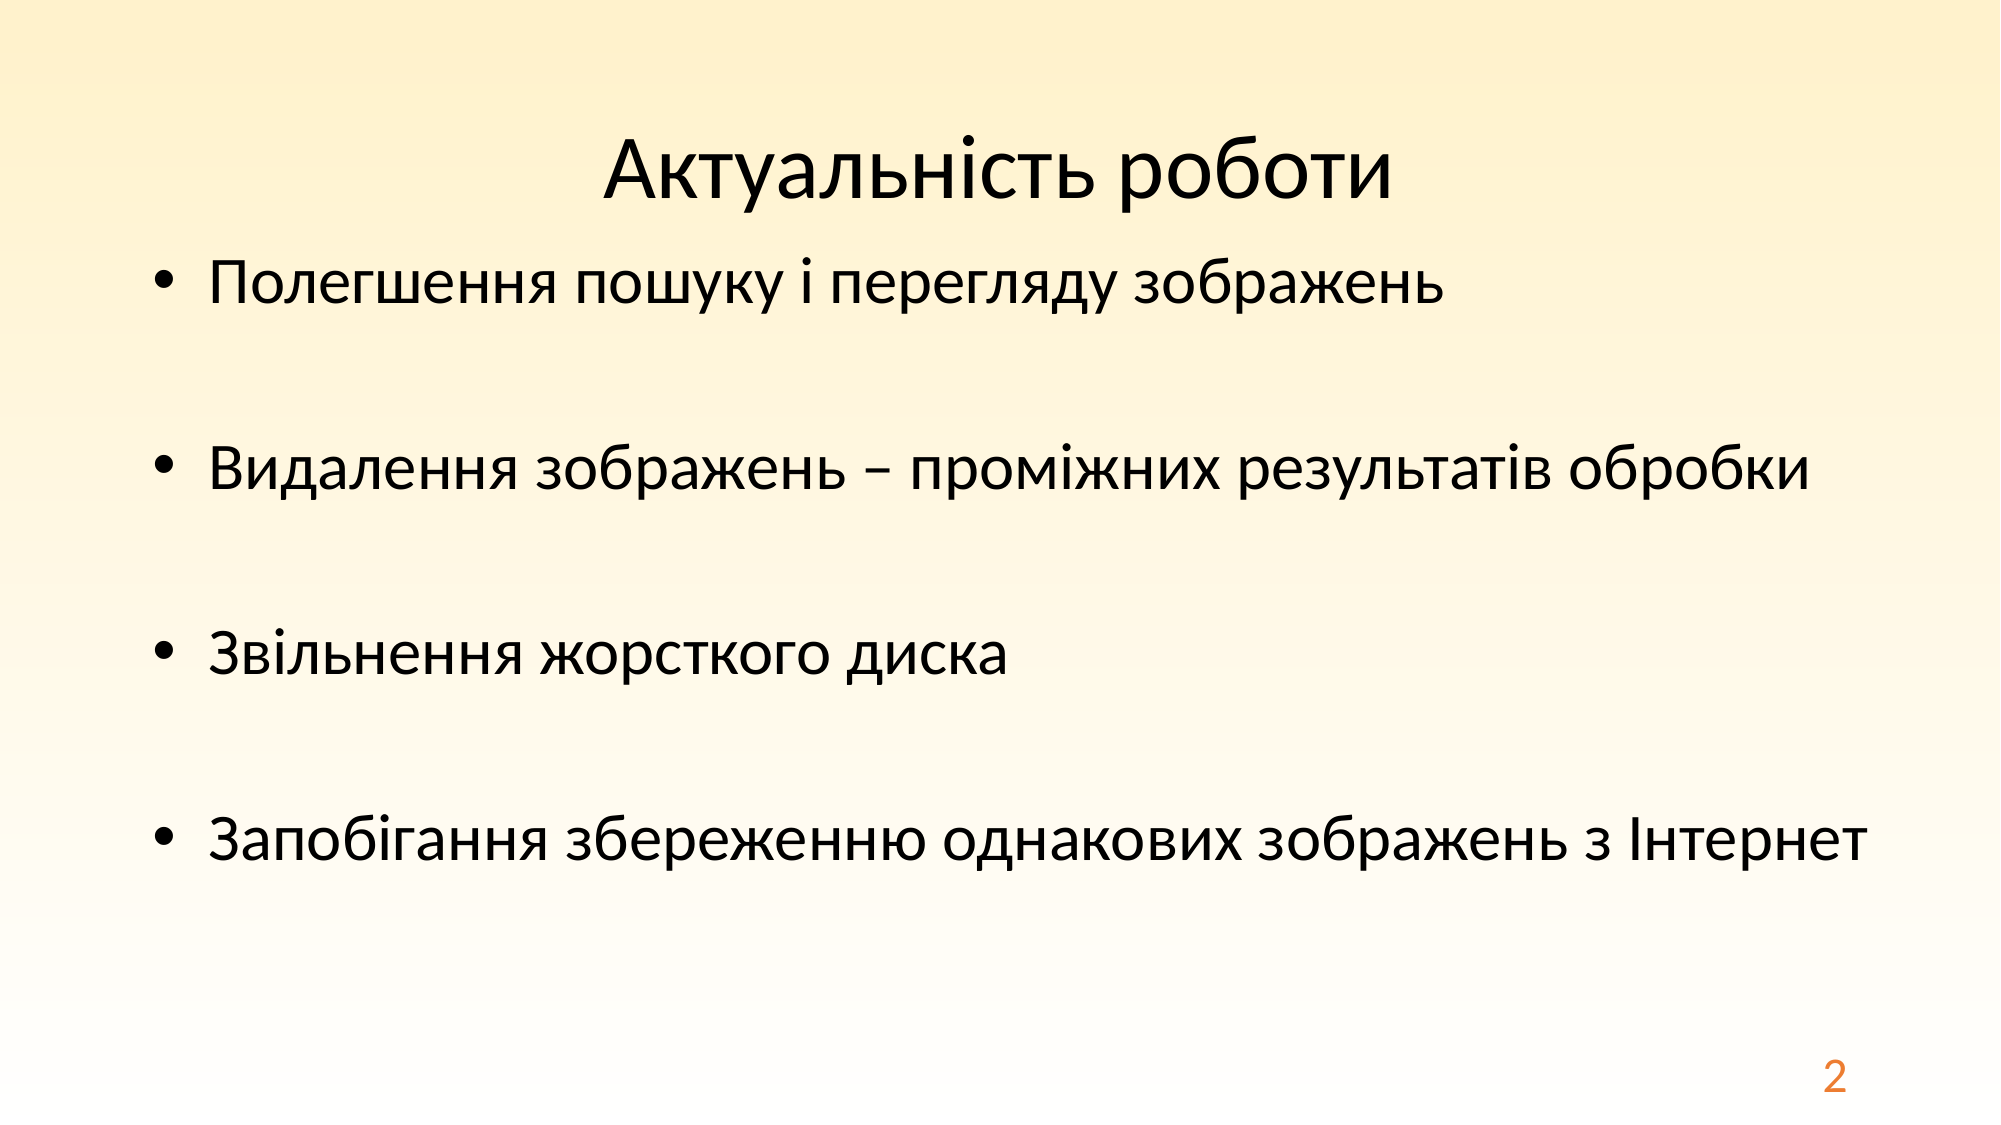

# Актуальність роботи
Полегшення пошуку і перегляду зображень

Видалення зображень – проміжних результатів обробки

Звільнення жорсткого диска

Запобігання збереженню однакових зображень з Інтернет
2